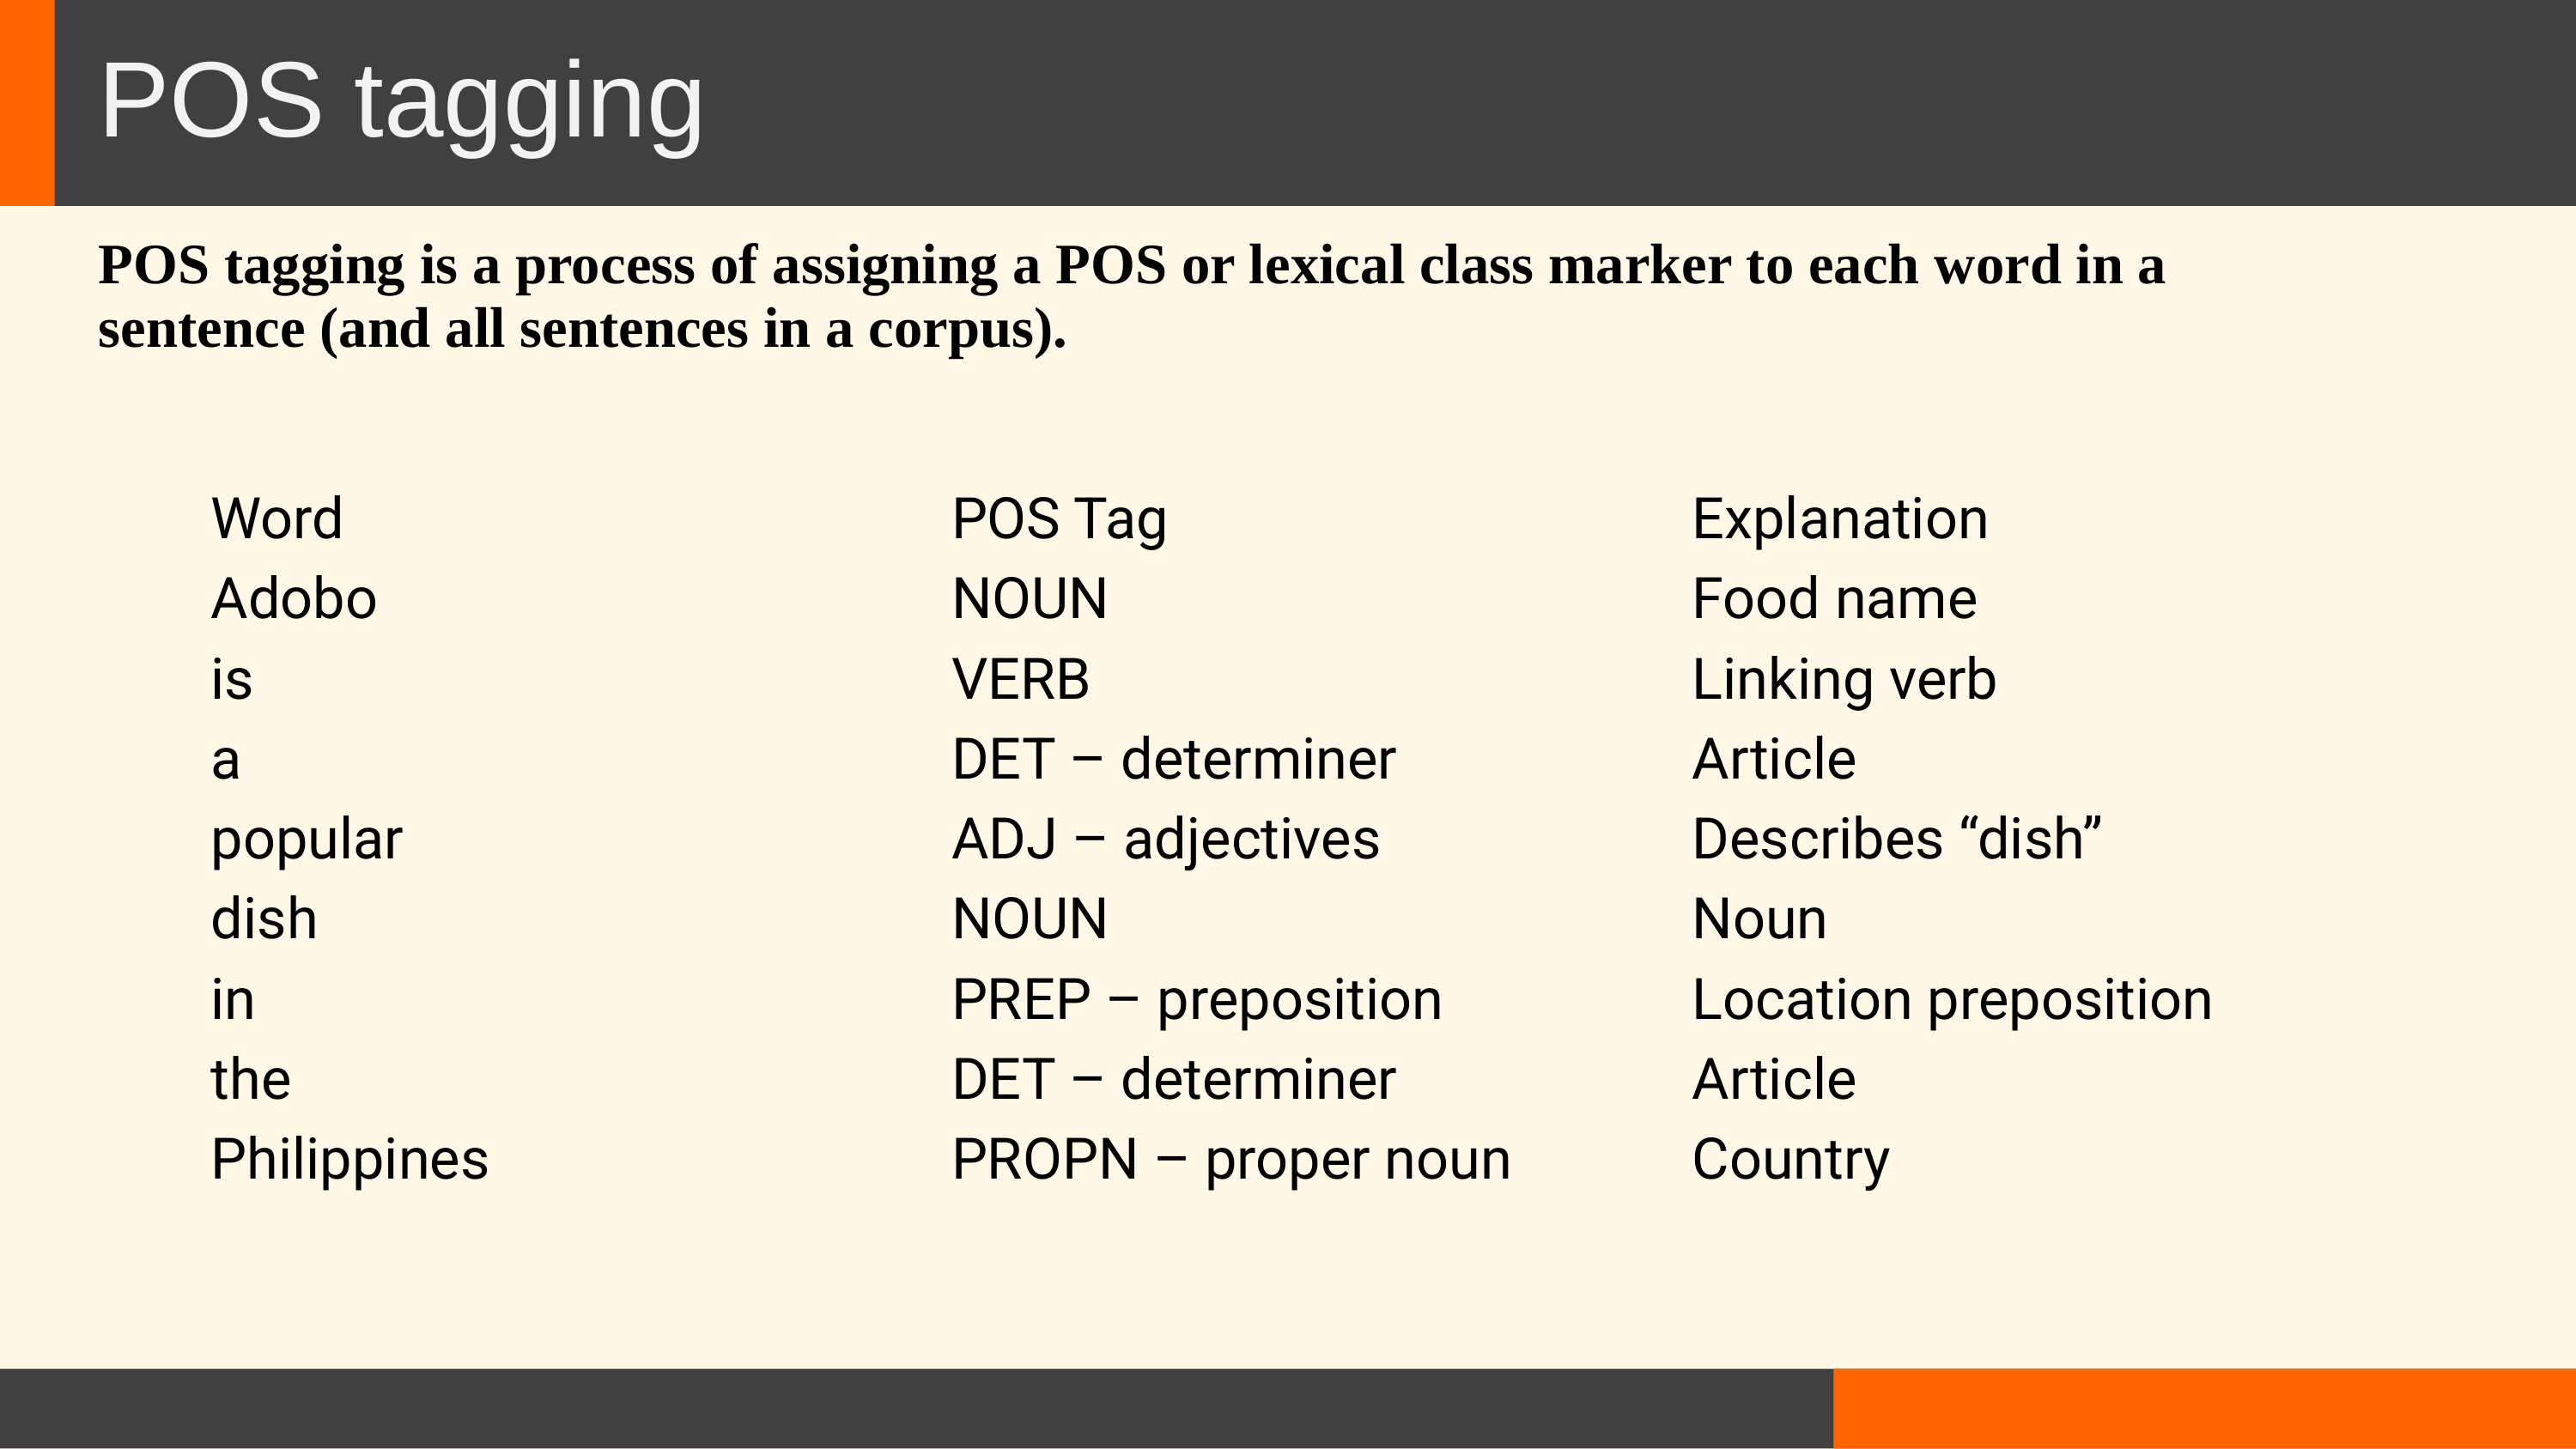

POS tagging
POS tagging is a process of assigning a POS or lexical class marker to each word in a sentence (and all sentences in a corpus).

| Word | POS Tag | Explanation |
| --- | --- | --- |
| Adobo | NOUN | Food name |
| is | VERB | Linking verb |
| a | DET – determiner | Article |
| popular | ADJ – adjectives | Describes “dish” |
| dish | NOUN | Noun |
| in | PREP – preposition | Location preposition |
| the | DET – determiner | Article |
| Philippines | PROPN – proper noun | Country |